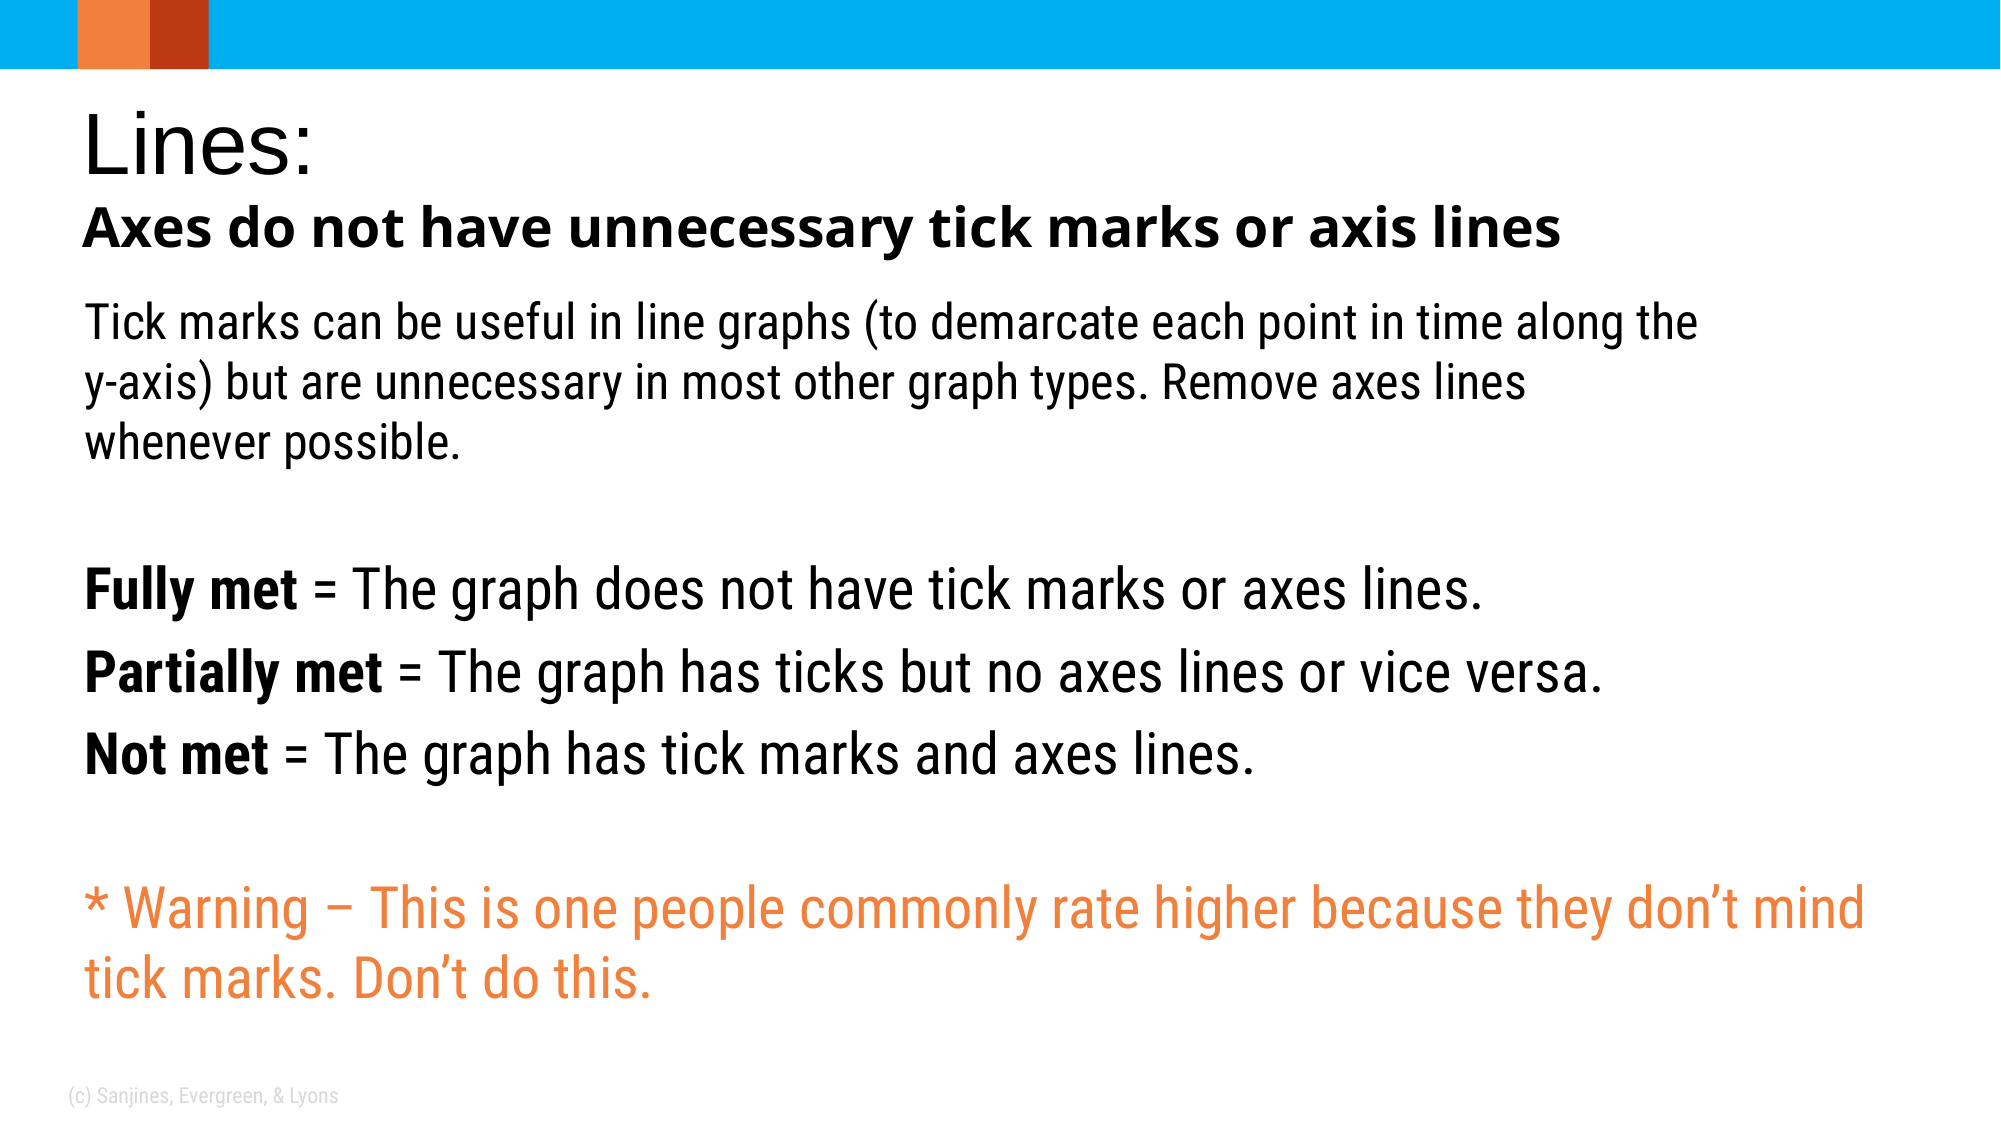

Lines:
Axes do not have unnecessary tick marks or axis lines
Tick marks can be useful in line graphs (to demarcate each point in time along the y-axis) but are unnecessary in most other graph types. Remove axes lines whenever possible.
Fully met = The graph does not have tick marks or axes lines.
Partially met = The graph has ticks but no axes lines or vice versa.
Not met = The graph has tick marks and axes lines.
* Warning – This is one people commonly rate higher because they don’t mind tick marks. Don’t do this.
(c) Sanjines, Evergreen, & Lyons